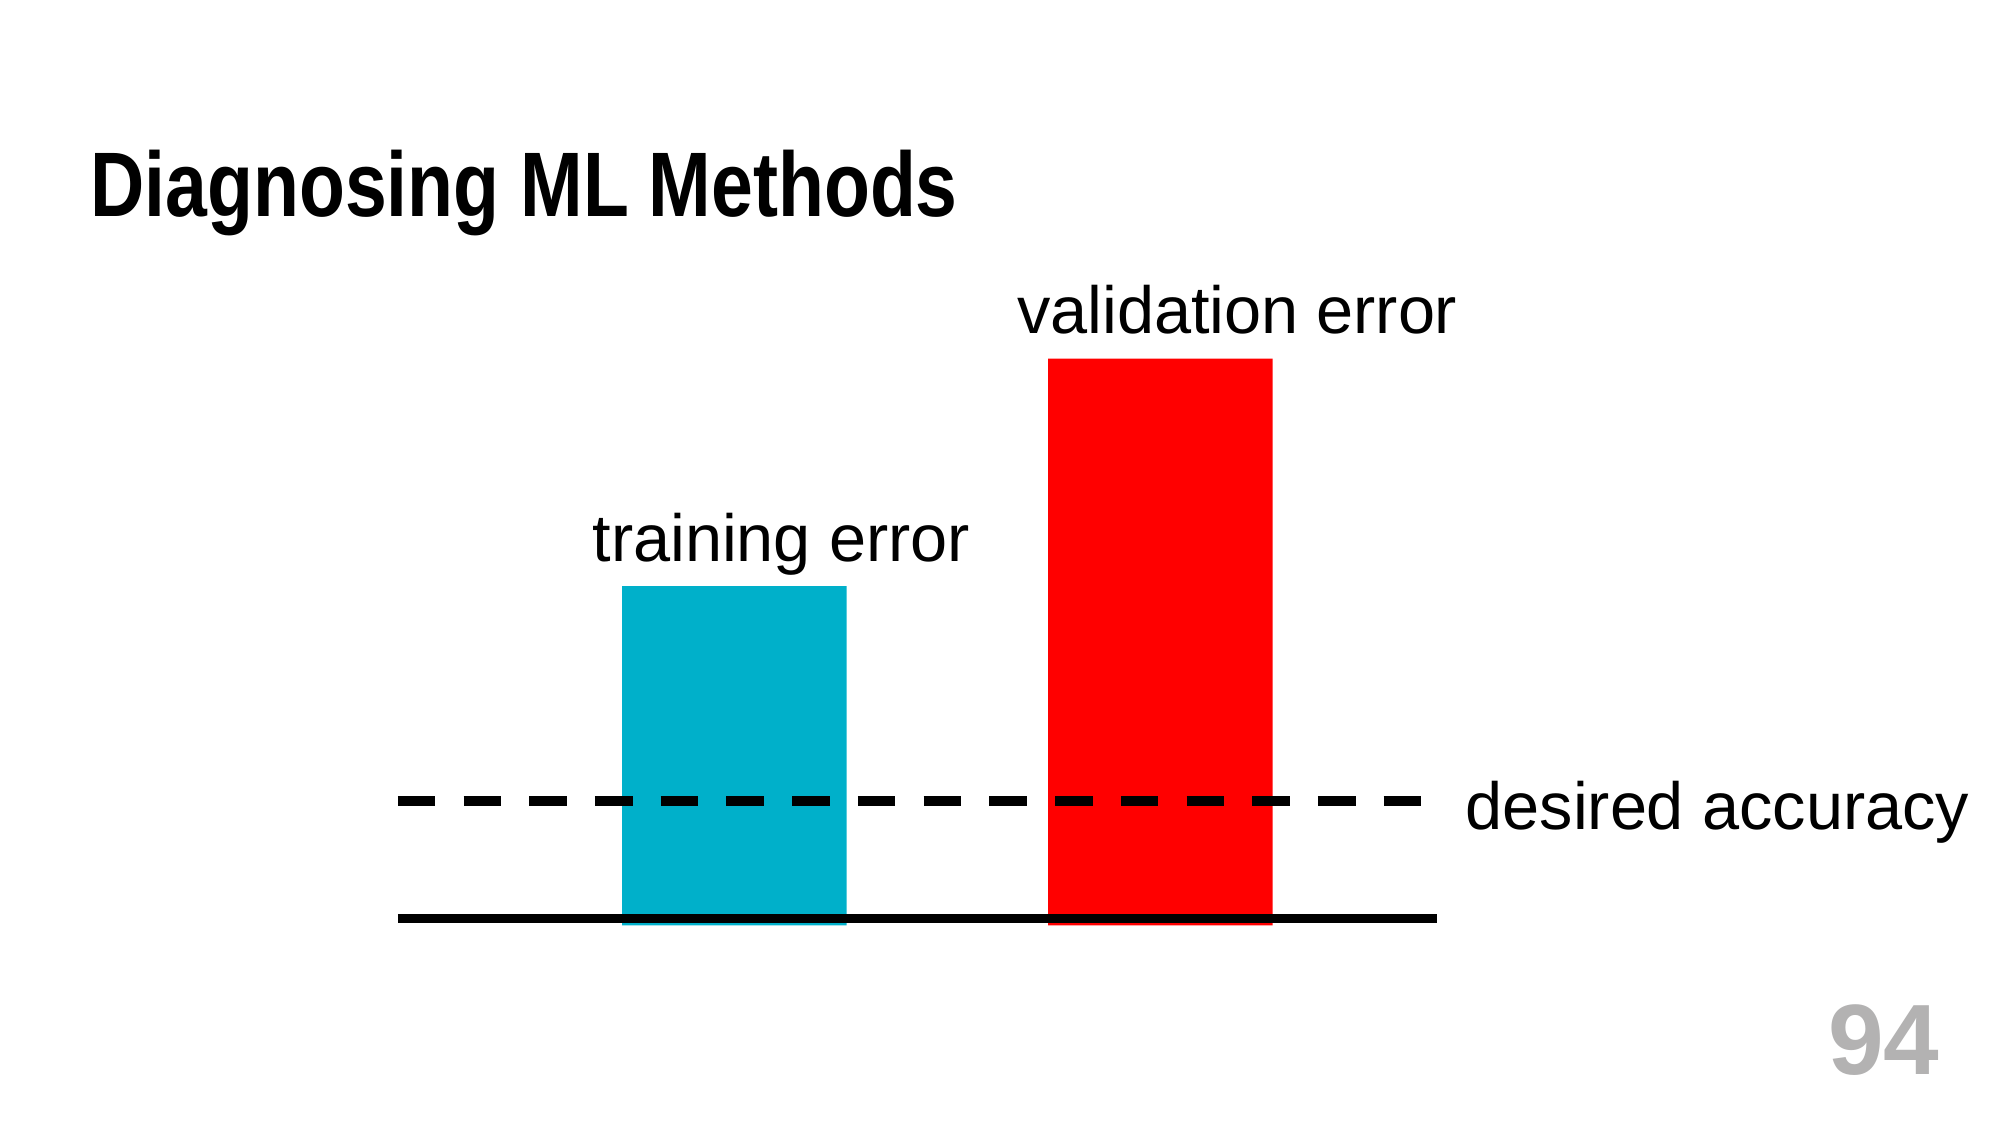

# Diagnosing ML Methods
validation error

training error

desired accuracy
94